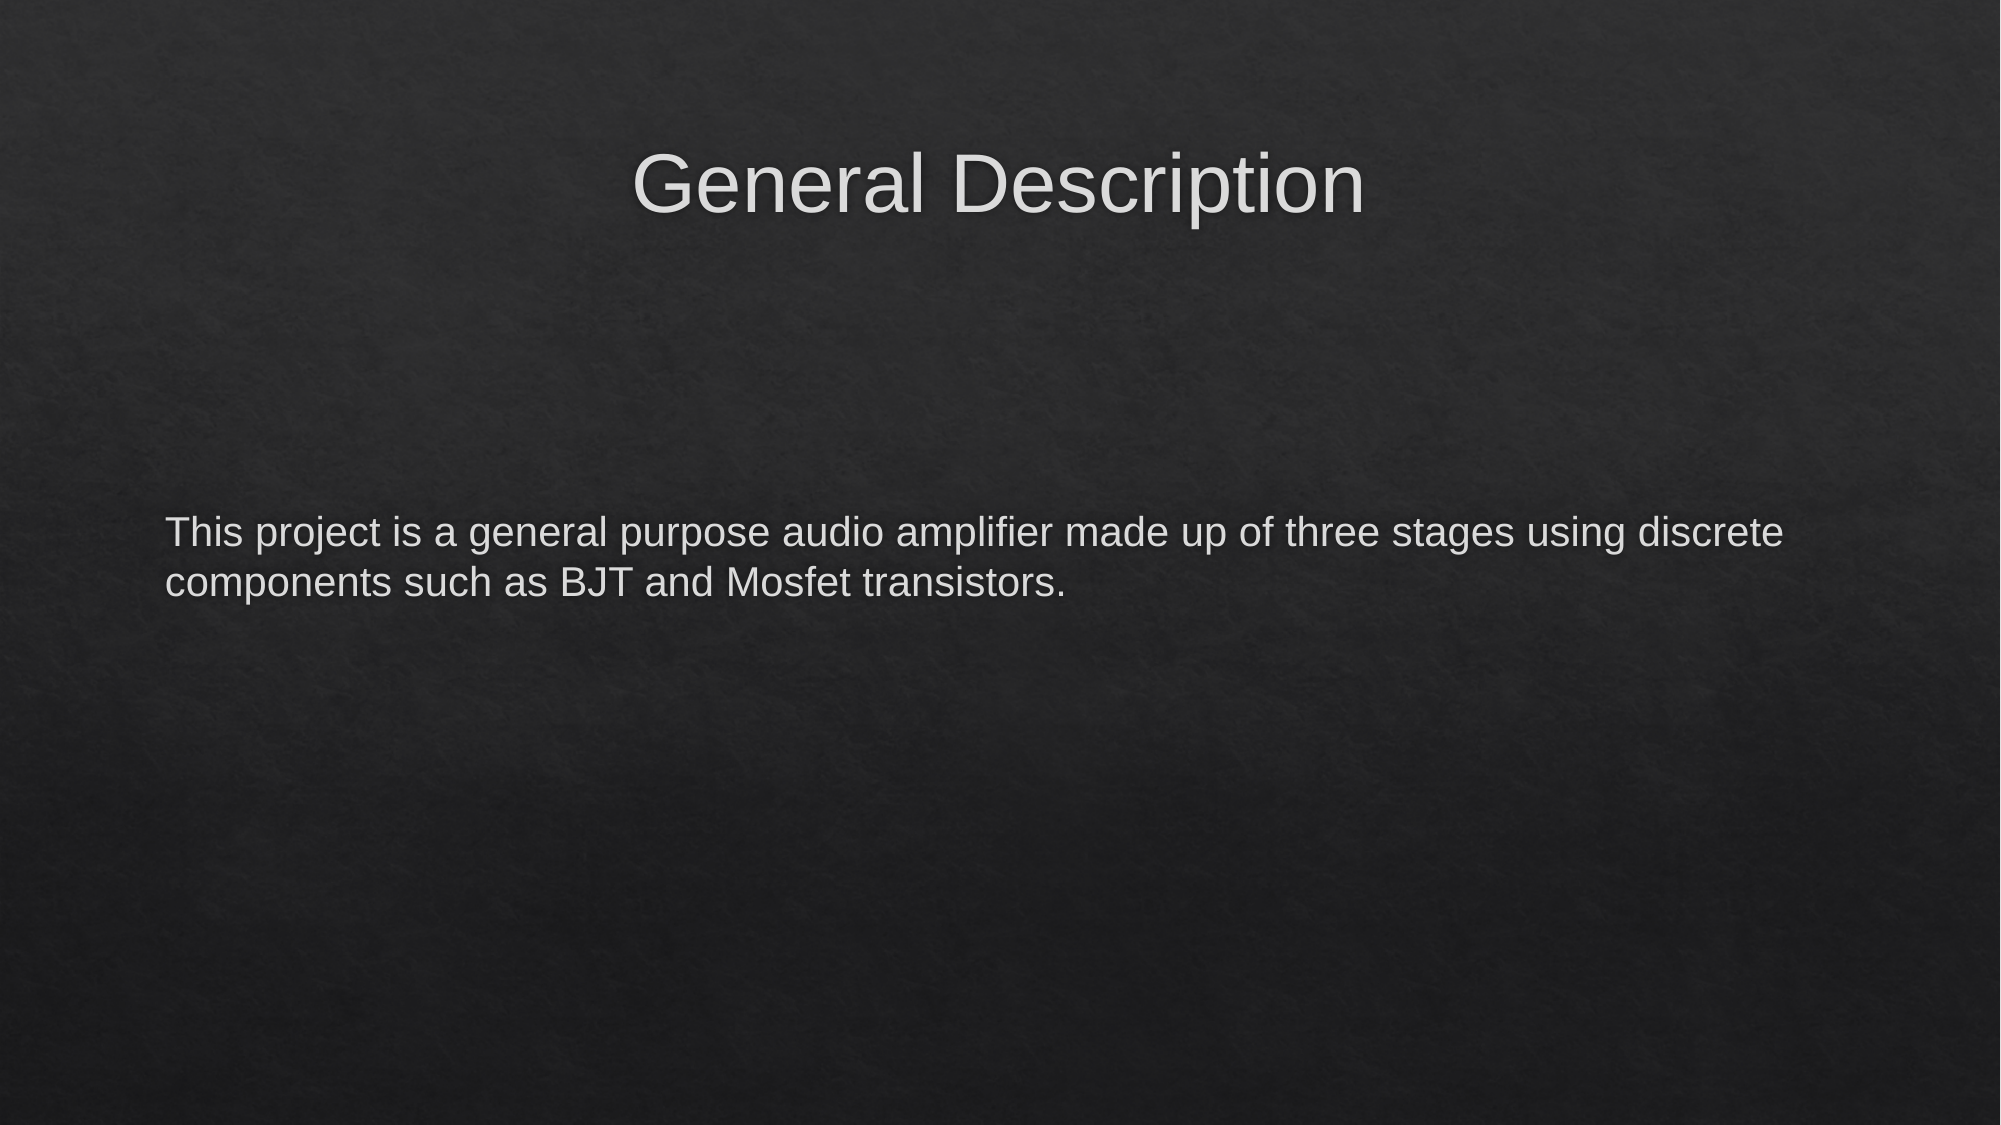

# General Description

This project is a general purpose audio amplifier made up of three stages using discrete components such as BJT and Mosfet transistors.